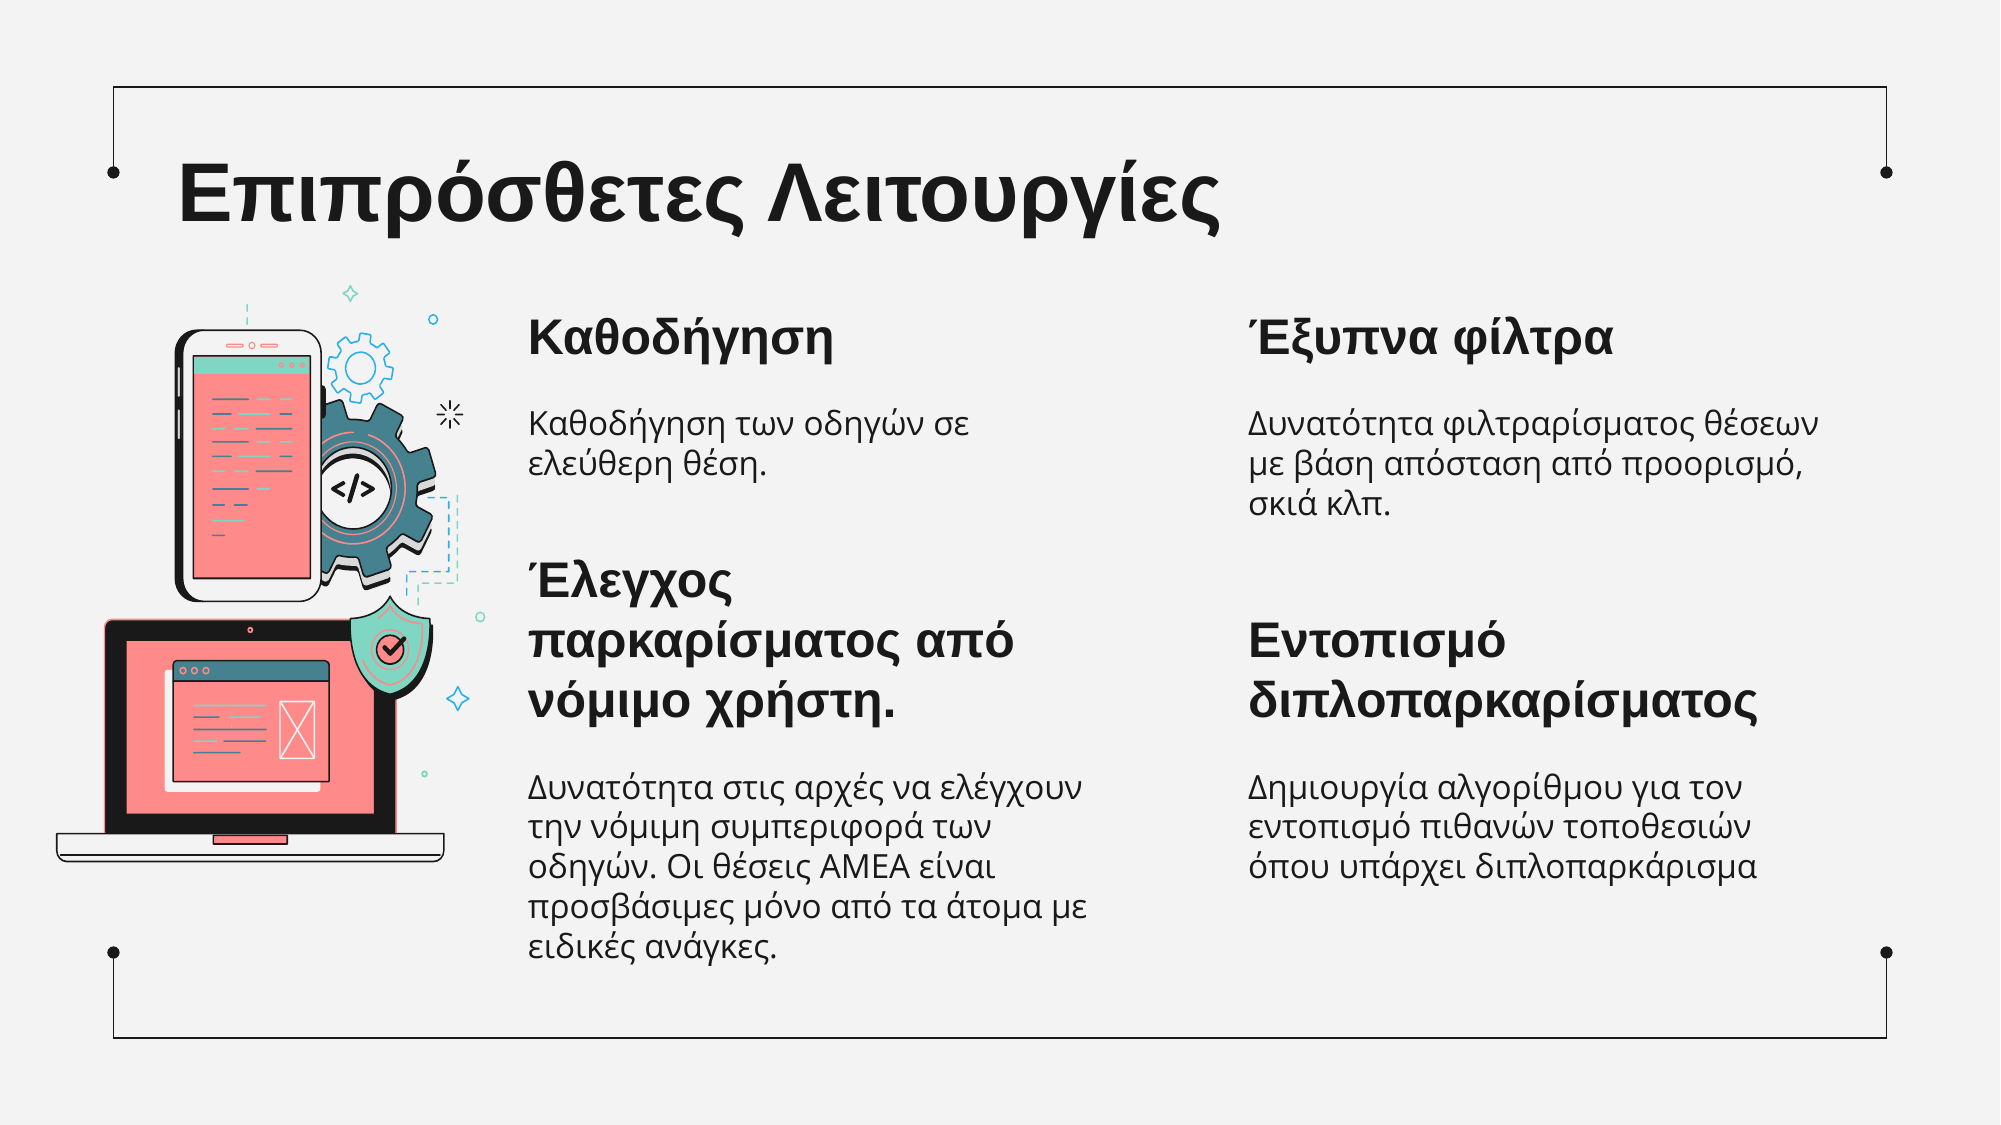

# Επιπρόσθετες Λειτουργίες

Καθοδήγηση
Έξυπνα φίλτρα
Καθοδήγηση των οδηγών σε ελεύθερη θέση.
Δυνατότητα φιλτραρίσματος θέσεων με βάση απόσταση από προορισμό, σκιά κλπ.
Έλεγχος παρκαρίσματος από νόμιμο χρήστη.
Εντοπισμό διπλοπαρκαρίσματος
Δυνατότητα στις αρχές να ελέγχουν την νόμιμη συμπεριφορά των οδηγών. Οι θέσεις ΑΜΕΑ είναι προσβάσιμες μόνο από τα άτομα με ειδικές ανάγκες.
Δημιουργία αλγορίθμου για τον εντοπισμό πιθανών τοποθεσιών όπου υπάρχει διπλοπαρκάρισμα